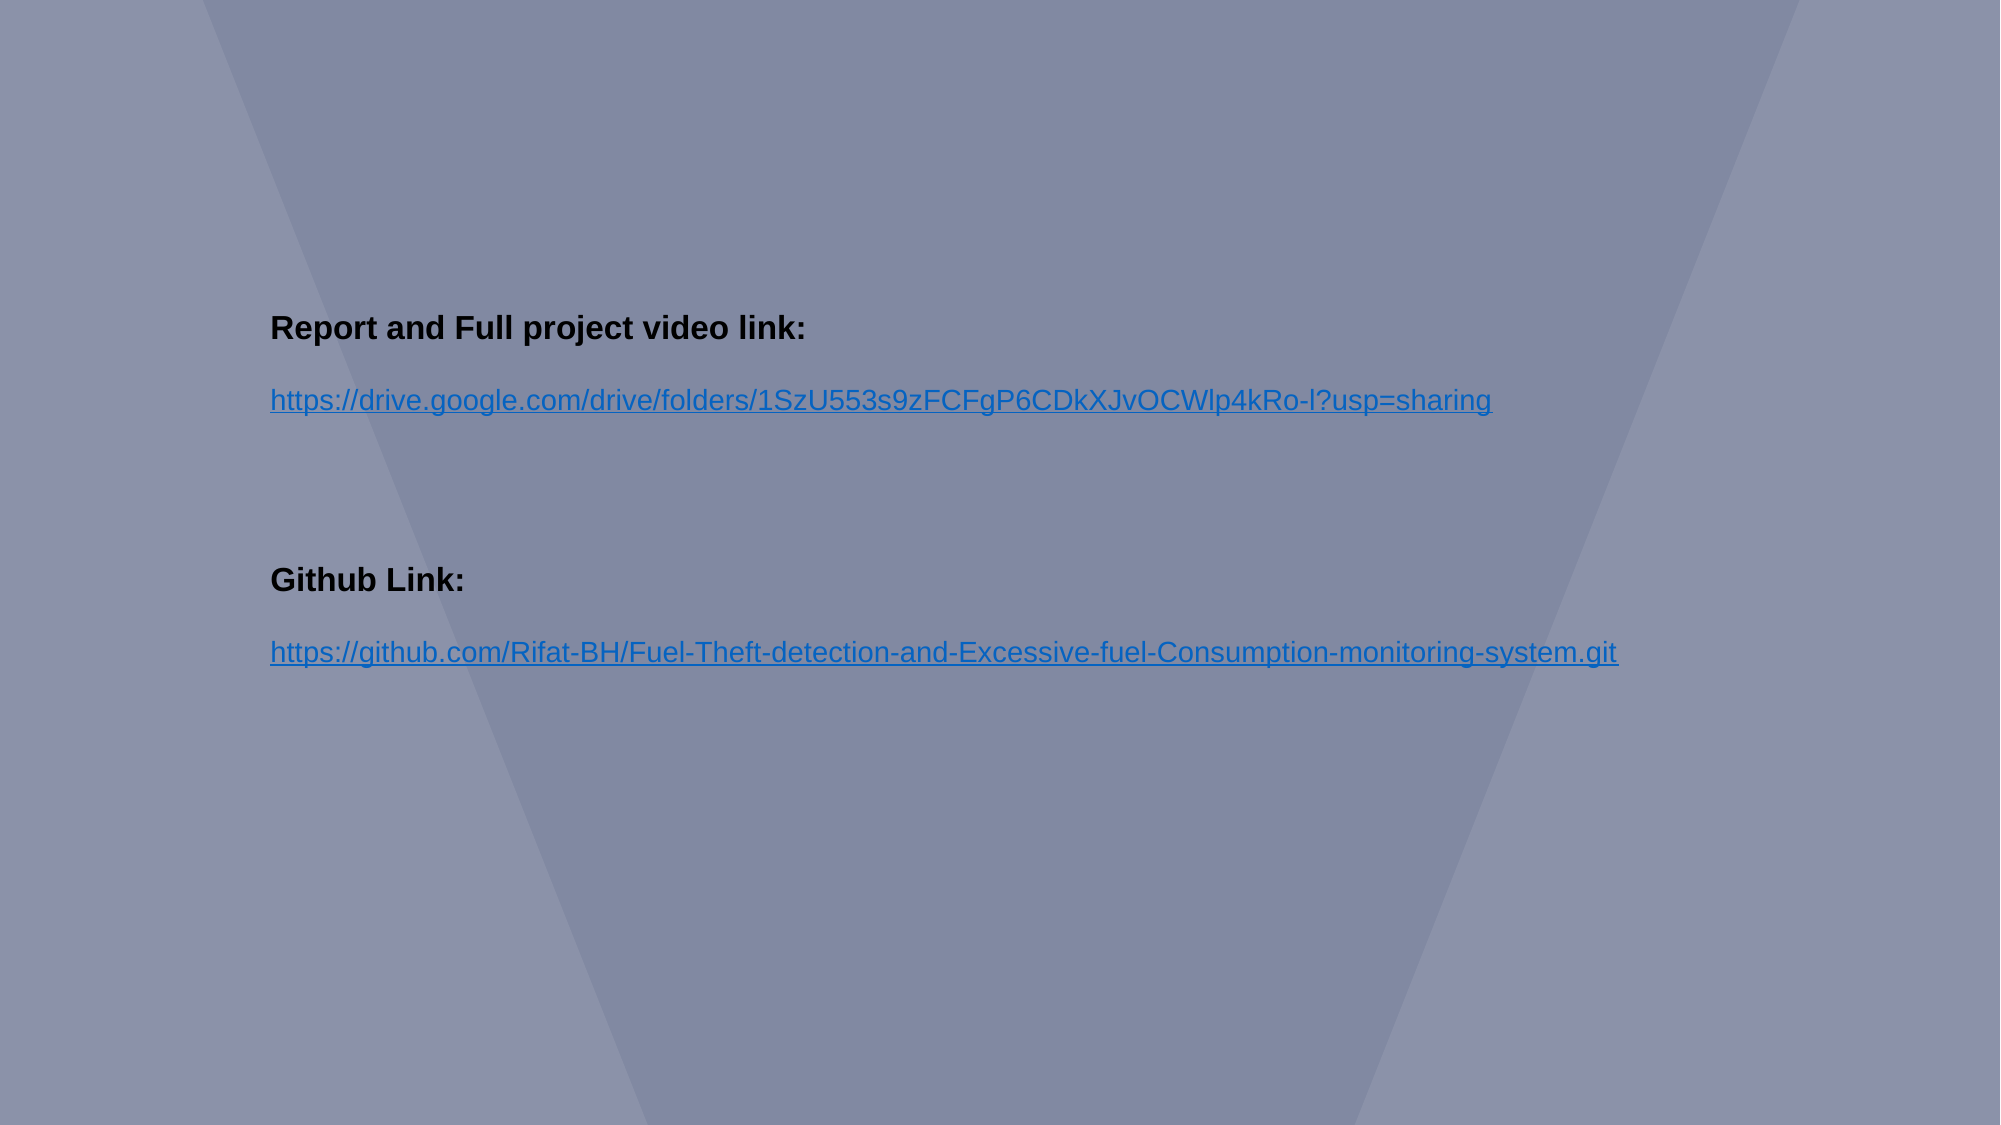

Report and Full project video link:
https://drive.google.com/drive/folders/1SzU553s9zFCFgP6CDkXJvOCWlp4kRo-l?usp=sharing

Github Link:
https://github.com/Rifat-BH/Fuel-Theft-detection-and-Excessive-fuel-Consumption-monitoring-system.git